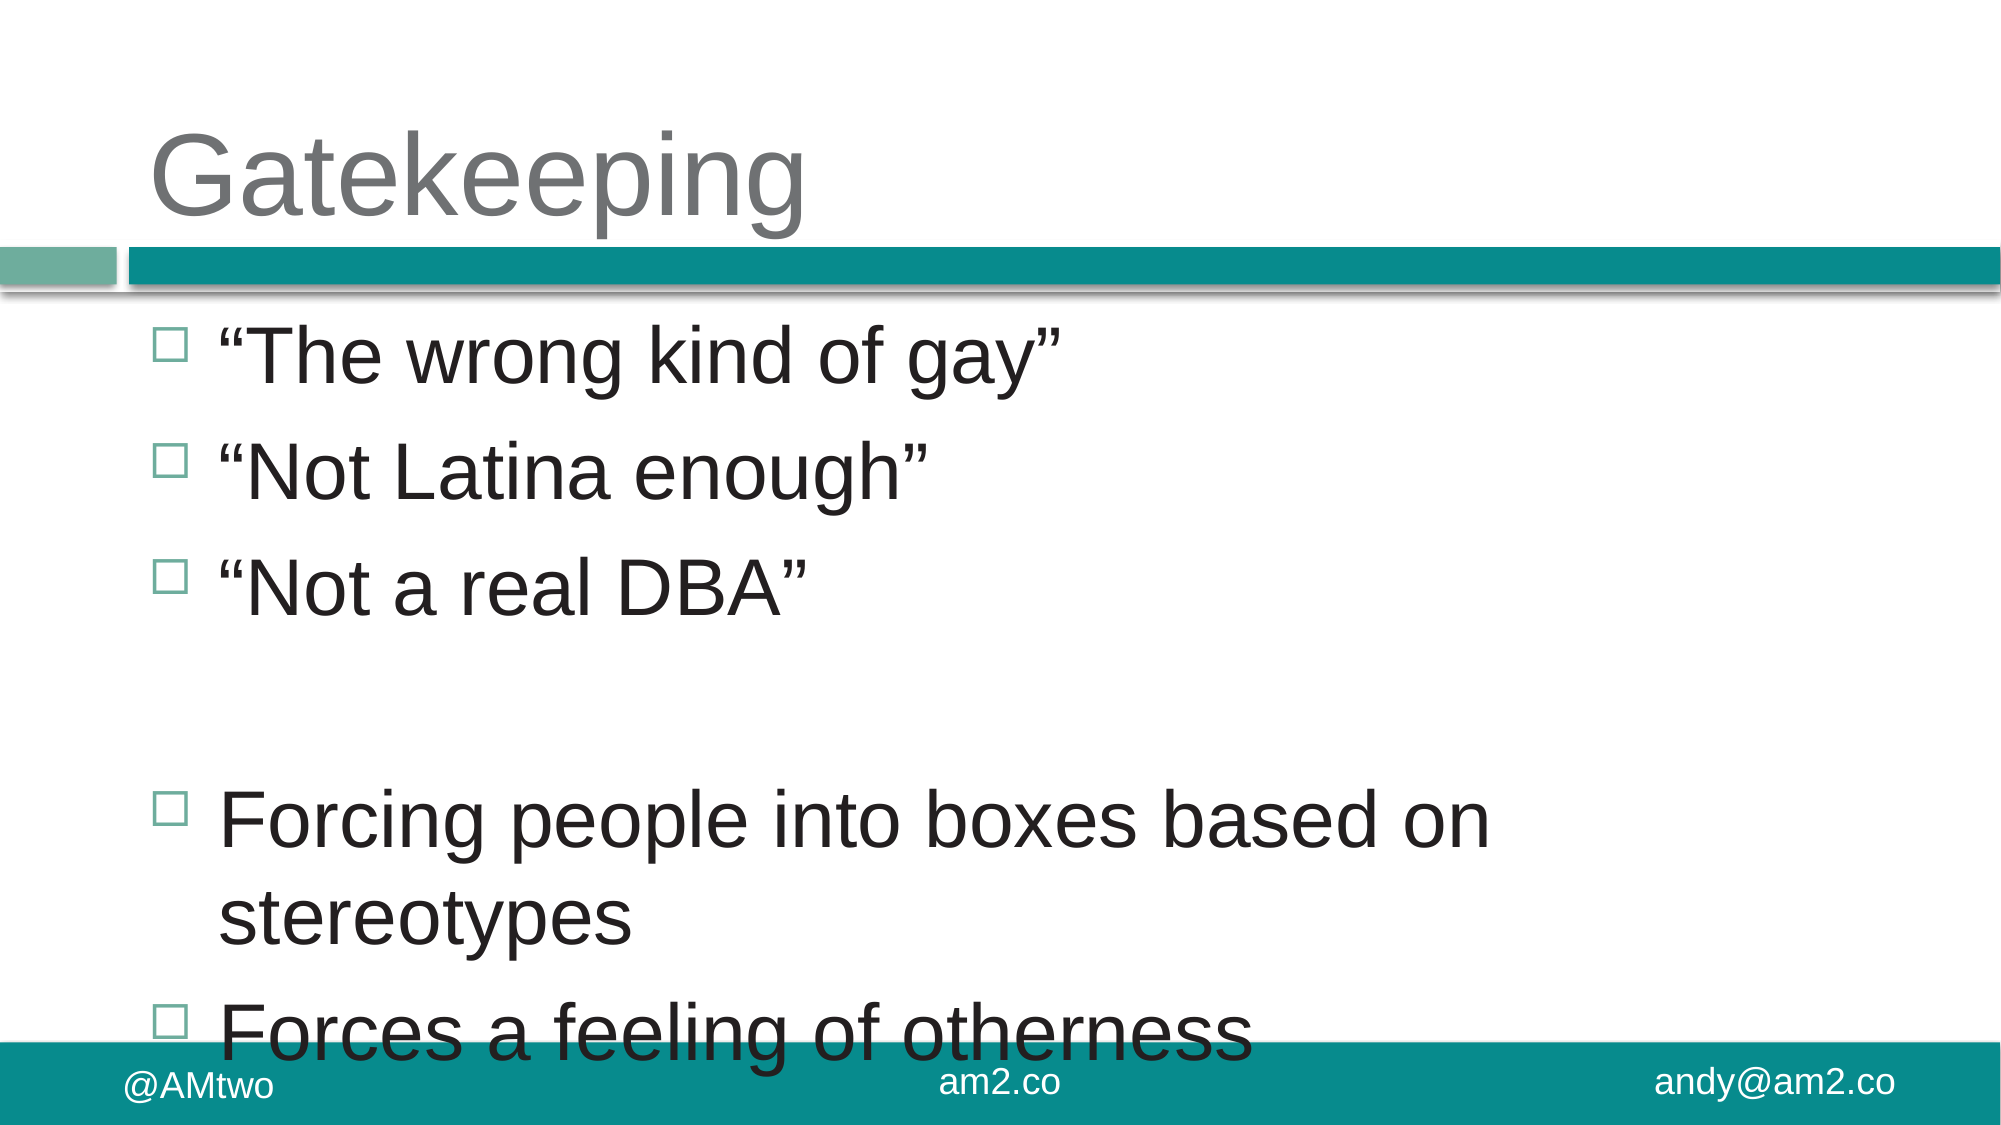

# Gatekeeping
“The wrong kind of gay”
“Not Latina enough”
“Not a real DBA”

Forcing people into boxes based on stereotypes
Forces a feeling of otherness